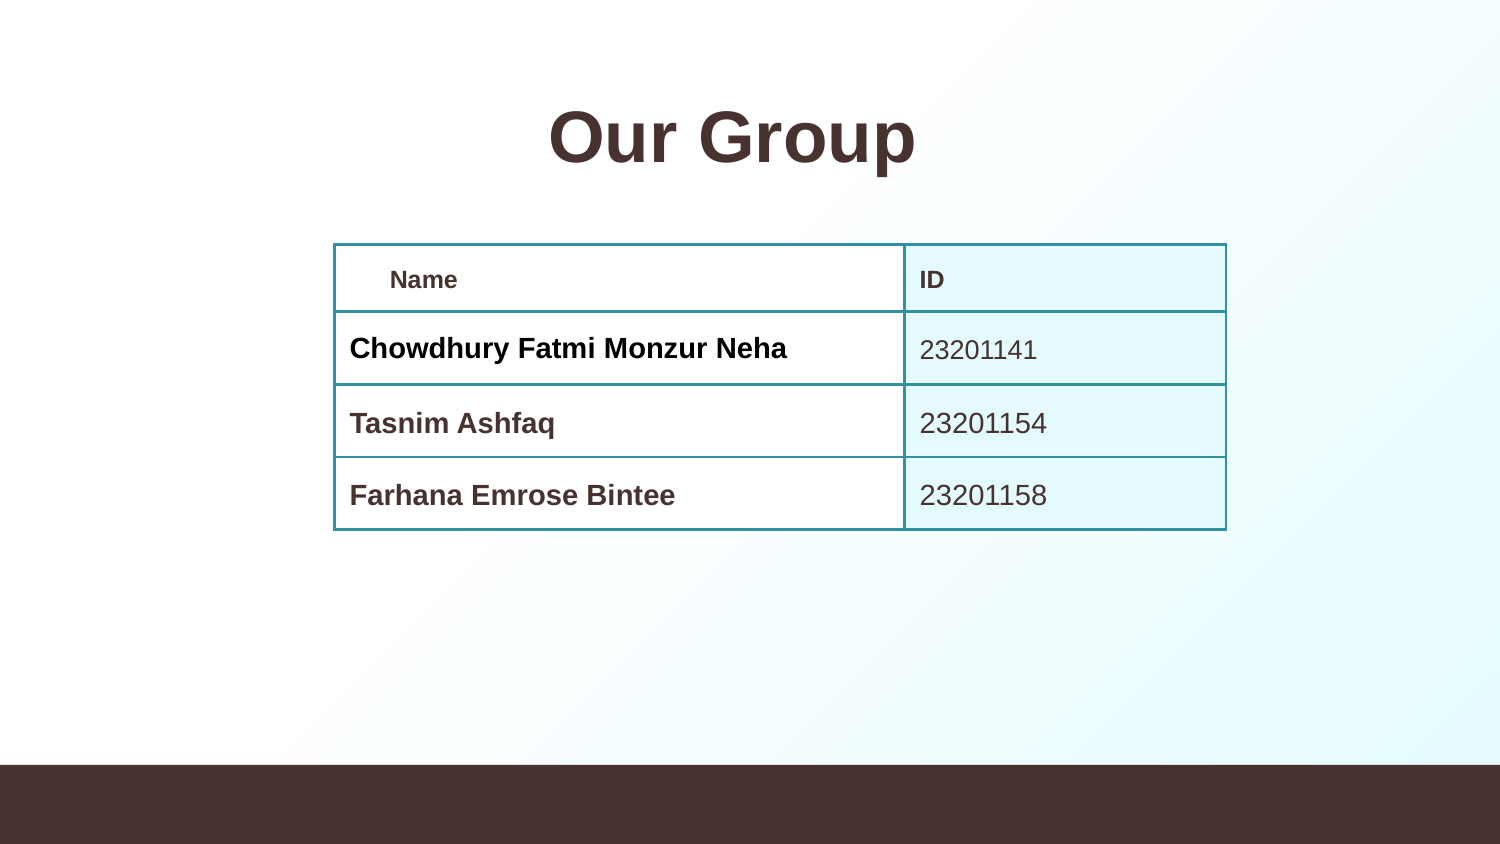

# Our Group
| Name | ID |
| --- | --- |
| Chowdhury Fatmi Monzur Neha | 23201141 |
| Tasnim Ashfaq | 23201154 |
| Farhana Emrose Bintee | 23201158 |